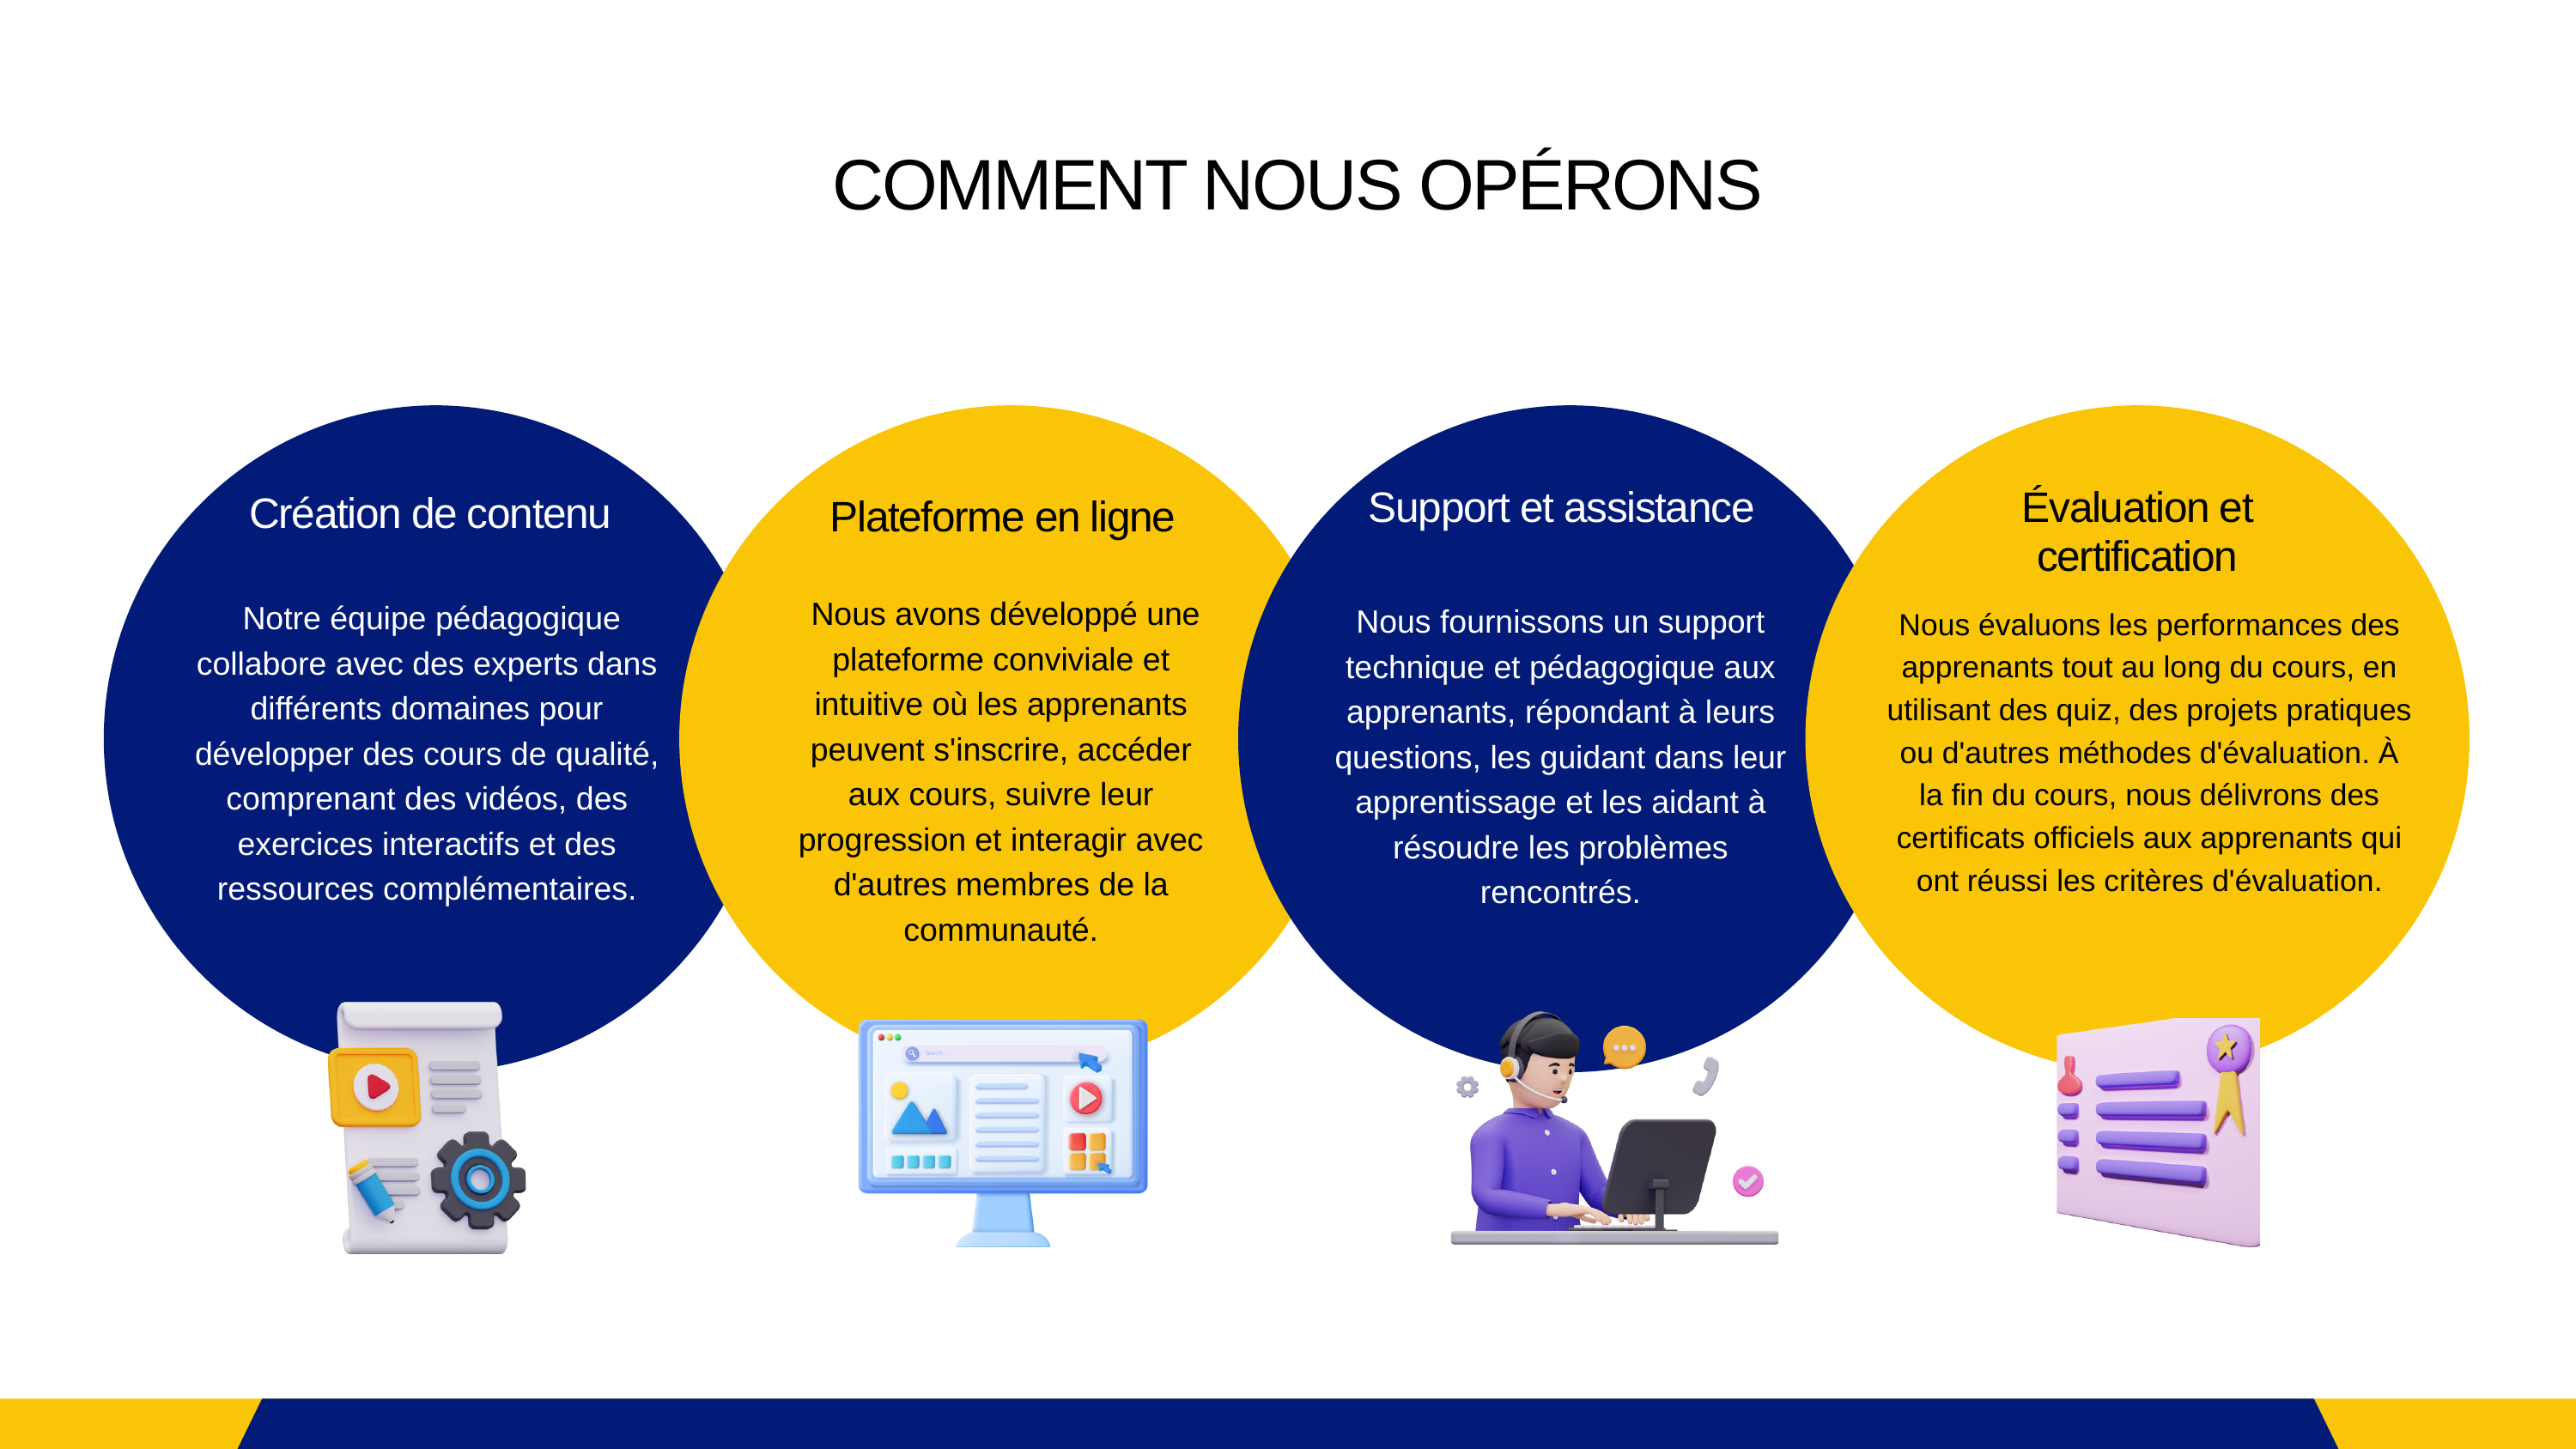

COMMENT NOUS OPÉRONS

Support et assistance
Évaluation et certification
Création de contenu
Plateforme en ligne
 Nous avons développé une plateforme conviviale et intuitive où les apprenants peuvent s'inscrire, accéder aux cours, suivre leur progression et interagir avec d'autres membres de la communauté.
 Notre équipe pédagogique collabore avec des experts dans différents domaines pour développer des cours de qualité, comprenant des vidéos, des exercices interactifs et des ressources complémentaires.
Nous fournissons un support technique et pédagogique aux apprenants, répondant à leurs questions, les guidant dans leur apprentissage et les aidant à résoudre les problèmes rencontrés.

Nous évaluons les performances des apprenants tout au long du cours, en utilisant des quiz, des projets pratiques ou d'autres méthodes d'évaluation. À la fin du cours, nous délivrons des certificats officiels aux apprenants qui ont réussi les critères d'évaluation.